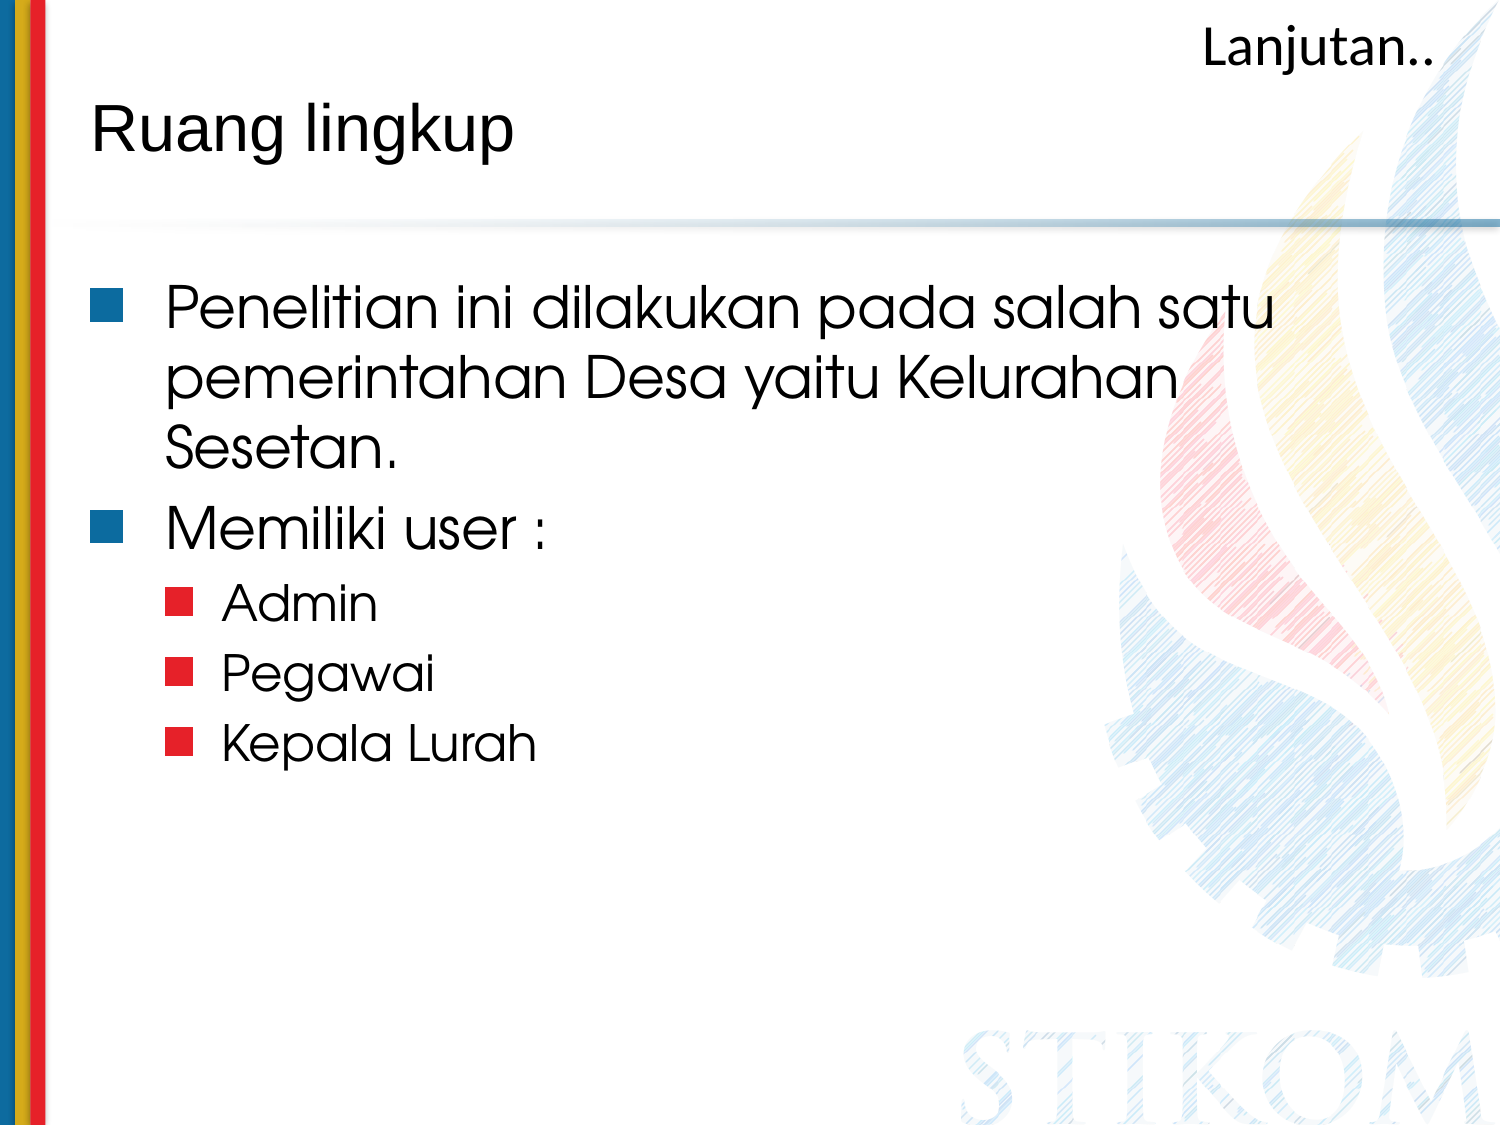

Lanjutan..
# Ruang lingkup
Penelitian ini dilakukan pada salah satu pemerintahan Desa yaitu Kelurahan Sesetan.
Memiliki user :
Admin
Pegawai
Kepala Lurah